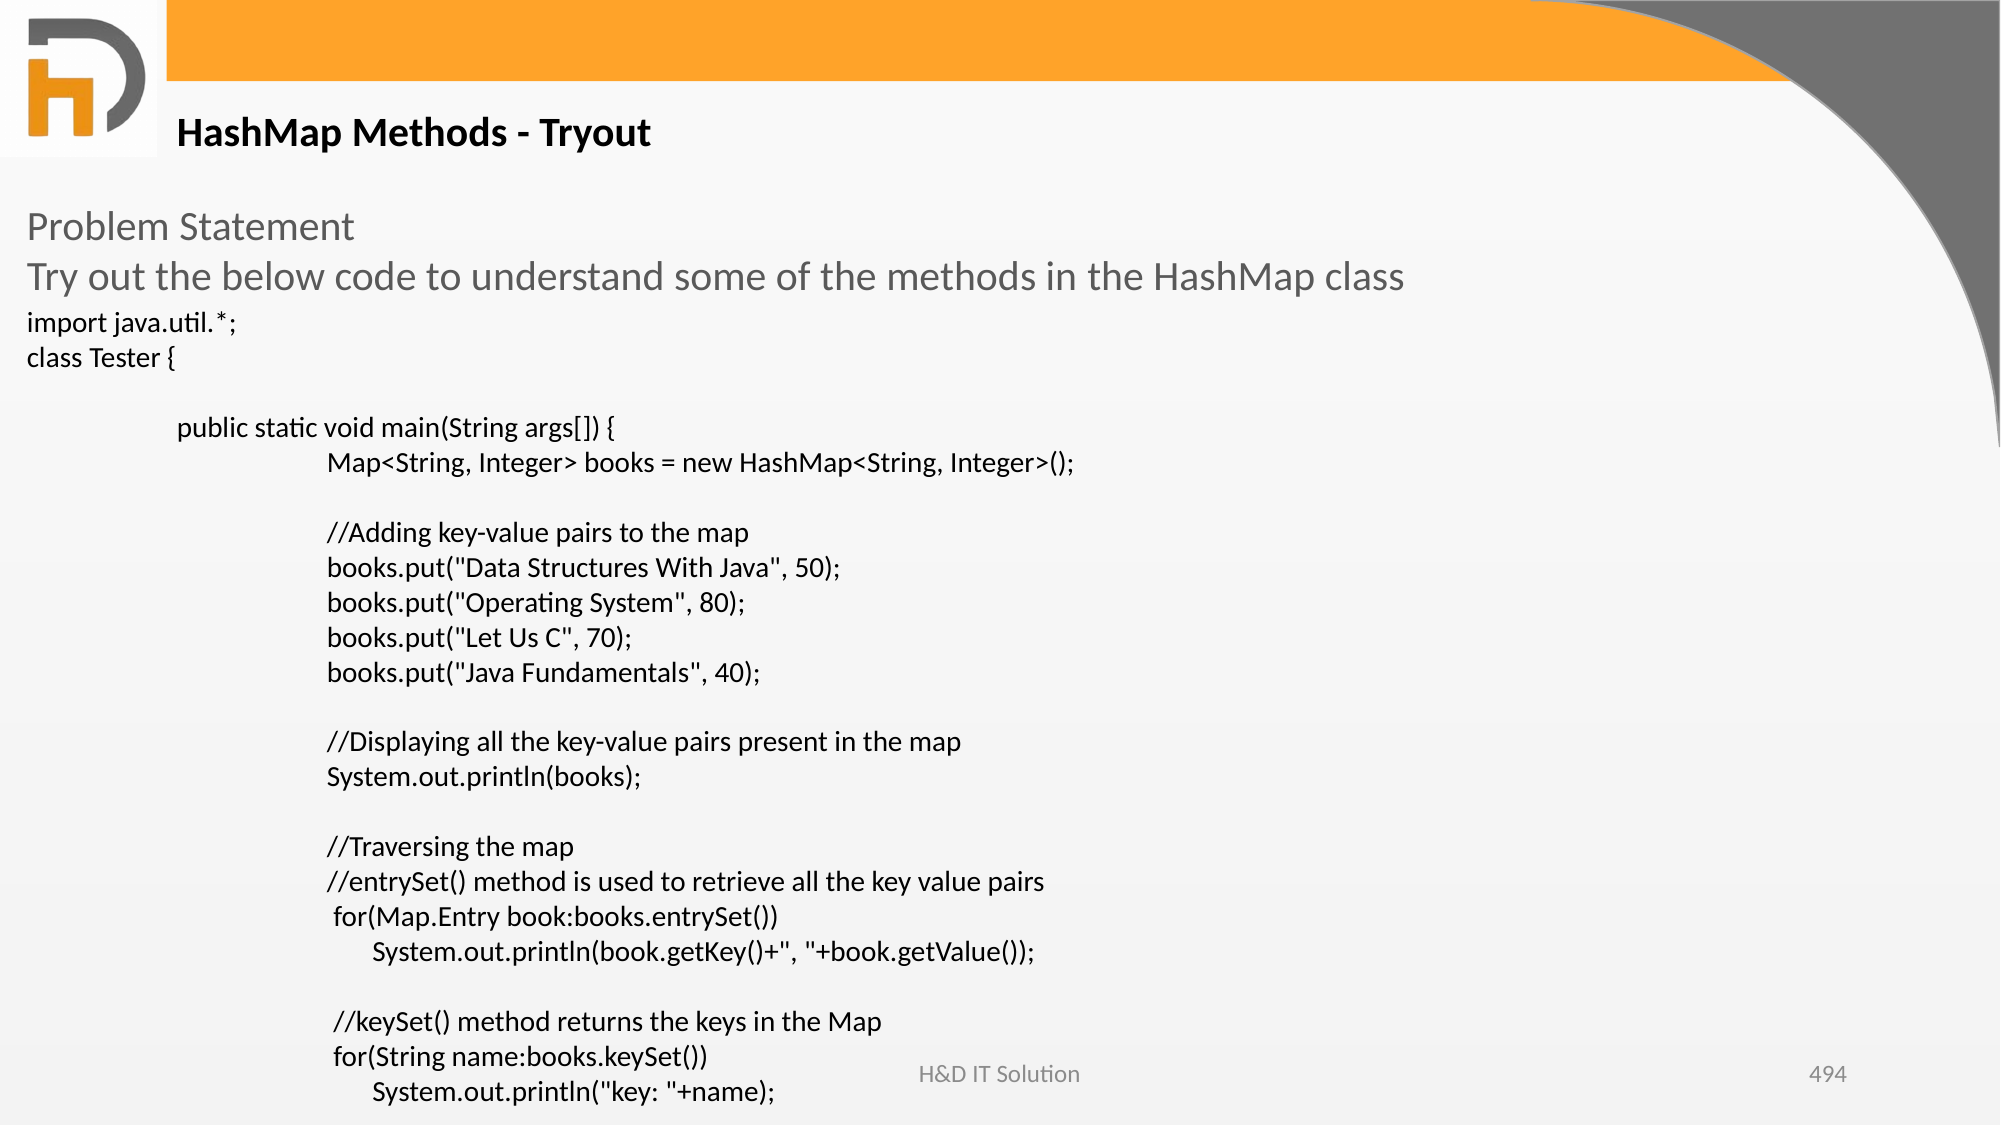

HashMap Methods - Tryout
Problem Statement
Try out the below code to understand some of the methods in the HashMap class
import java.util.*;
class Tester {

	public static void main(String args[]) {
		Map<String, Integer> books = new HashMap<String, Integer>();

		//Adding key-value pairs to the map
		books.put("Data Structures With Java", 50);
		books.put("Operating System", 80);
		books.put("Let Us C", 70);
		books.put("Java Fundamentals", 40);

		//Displaying all the key-value pairs present in the map
		System.out.println(books);

		//Traversing the map
		//entrySet() method is used to retrieve all the key value pairs
		 for(Map.Entry book:books.entrySet())
		       System.out.println(book.getKey()+", "+book.getValue());

		 //keySet() method returns the keys in the Map
		 for(String name:books.keySet())
		       System.out.println("key: "+name);

H&D IT Solution
494